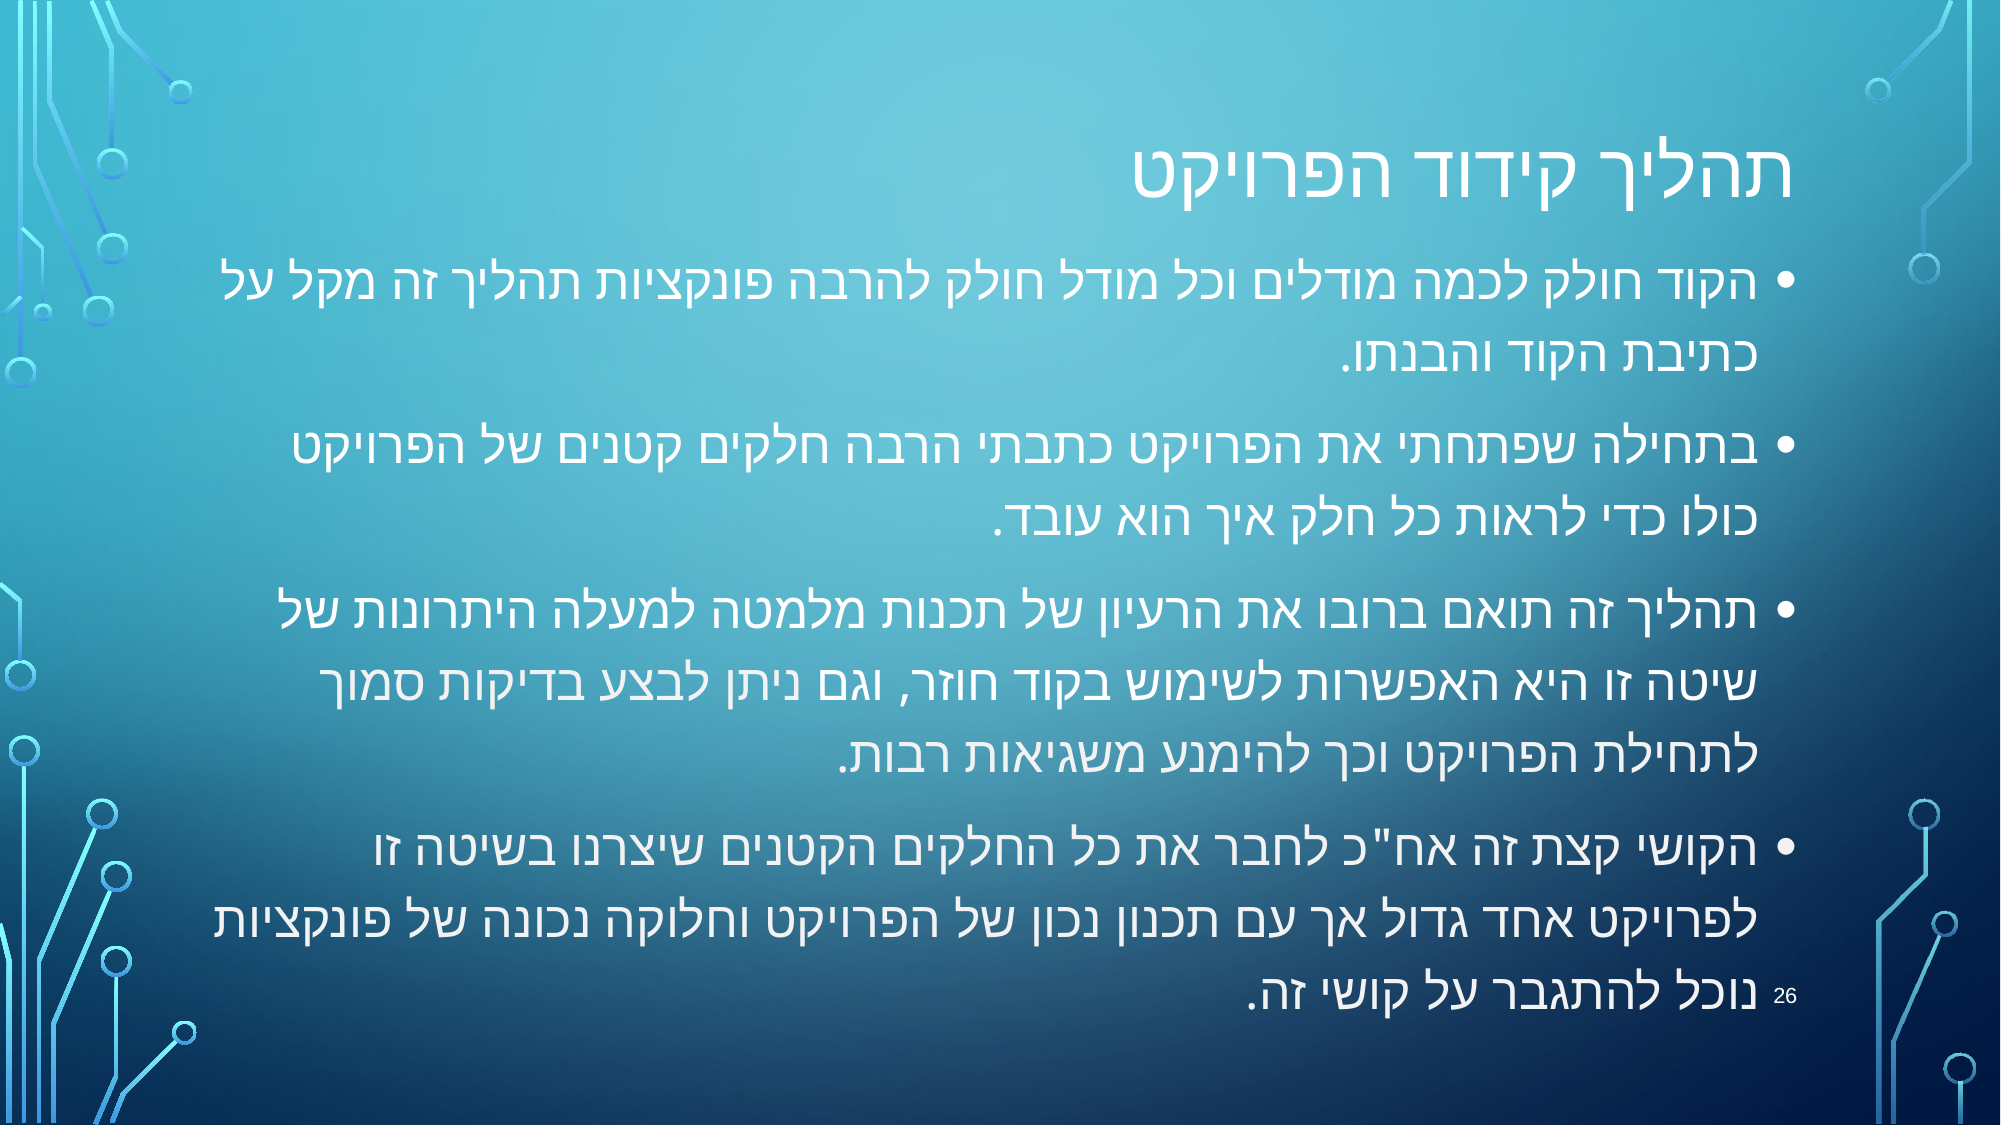

# תהליך קידוד הפרויקט
הקוד חולק לכמה מודלים וכל מודל חולק להרבה פונקציות תהליך זה מקל על כתיבת הקוד והבנתו.
בתחילה שפתחתי את הפרויקט כתבתי הרבה חלקים קטנים של הפרויקט כולו כדי לראות כל חלק איך הוא עובד.
תהליך זה תואם ברובו את הרעיון של תכנות מלמטה למעלה היתרונות של שיטה זו היא האפשרות לשימוש בקוד חוזר, וגם ניתן לבצע בדיקות סמוך לתחילת הפרויקט וכך להימנע משגיאות רבות.
הקושי קצת זה אח"כ לחבר את כל החלקים הקטנים שיצרנו בשיטה זו לפרויקט אחד גדול אך עם תכנון נכון של הפרויקט וחלוקה נכונה של פונקציות נוכל להתגבר על קושי זה.
26